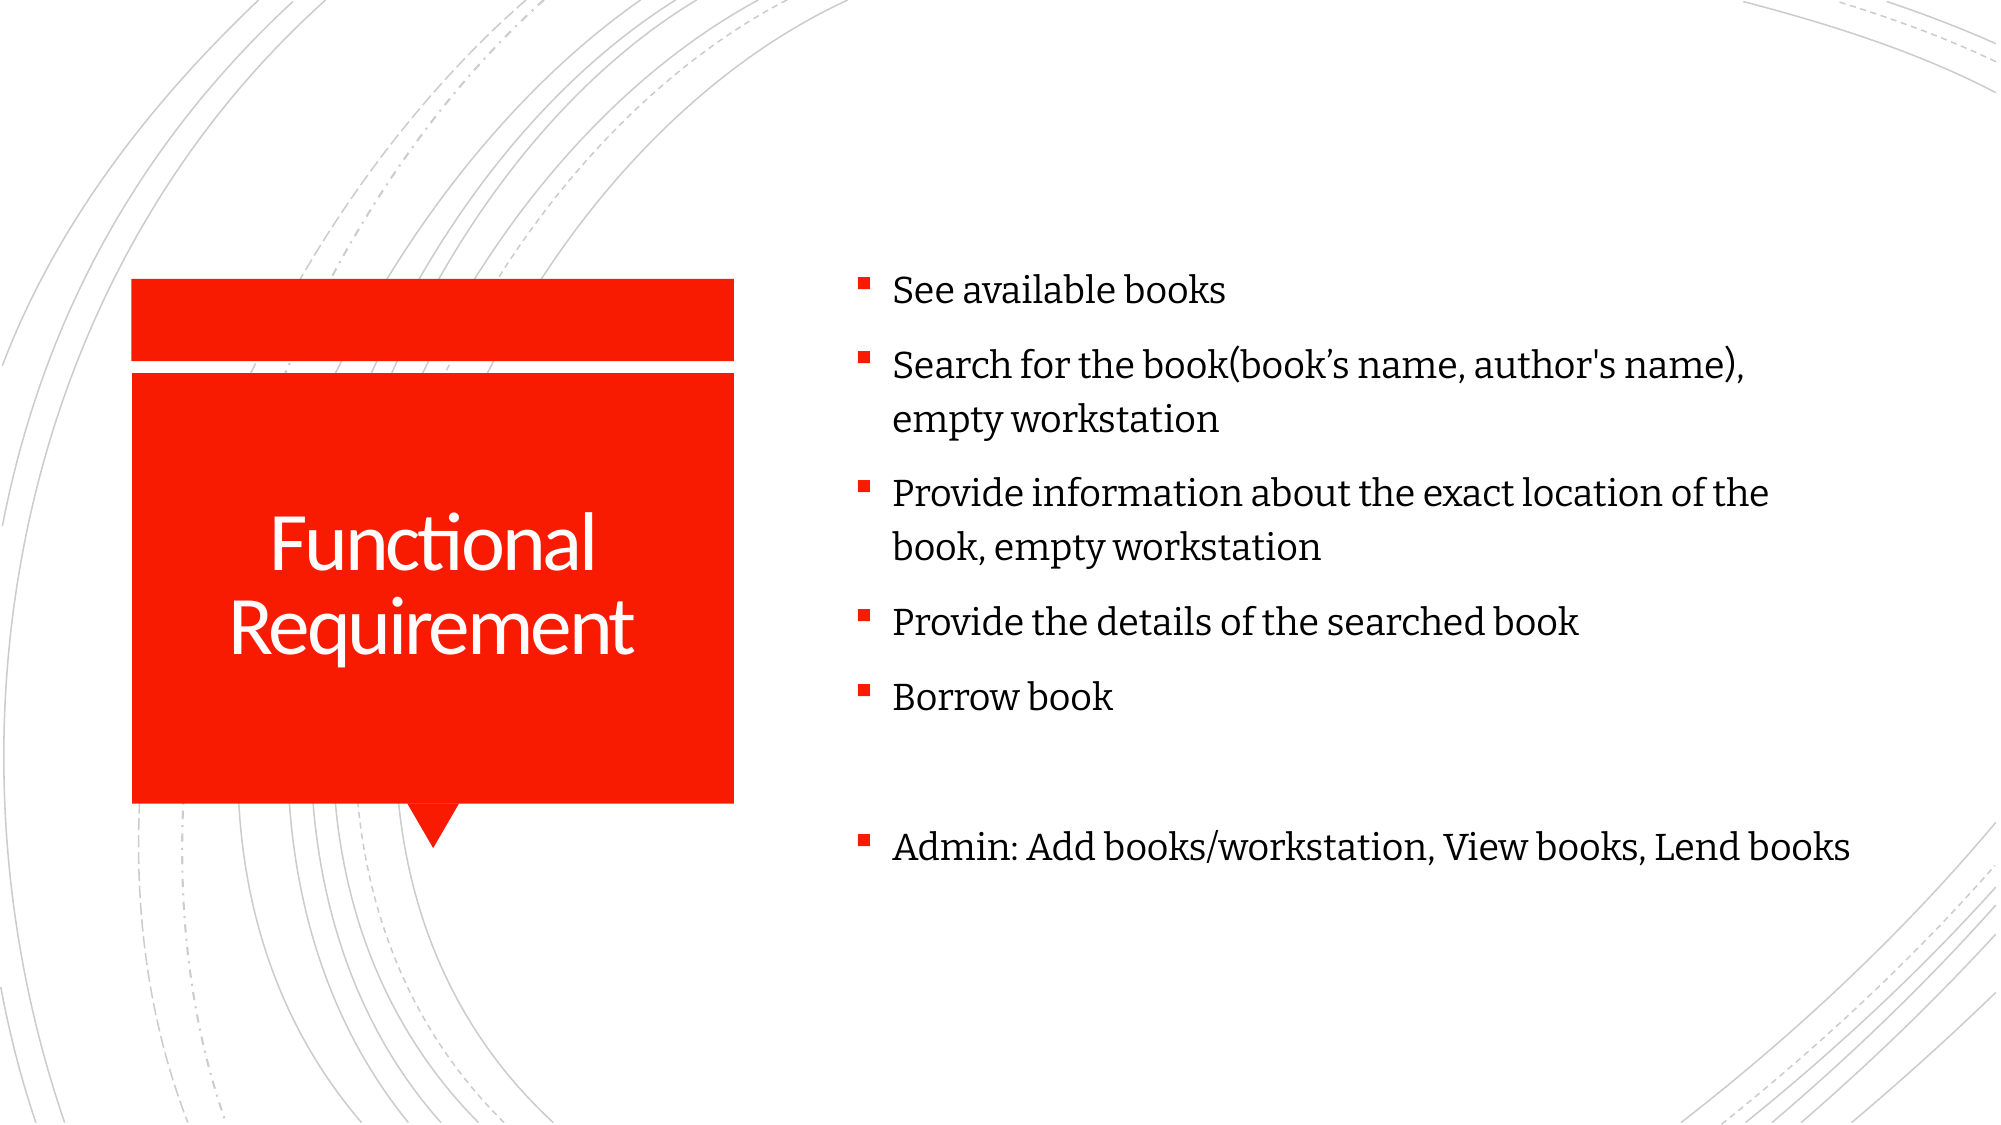

See available books
Search for the book(book’s name, author's name), empty workstation
Provide information about the exact location of the book, empty workstation
Provide the details of the searched book
Borrow book

Admin: Add books/workstation, View books, Lend books
# Functional Requirement